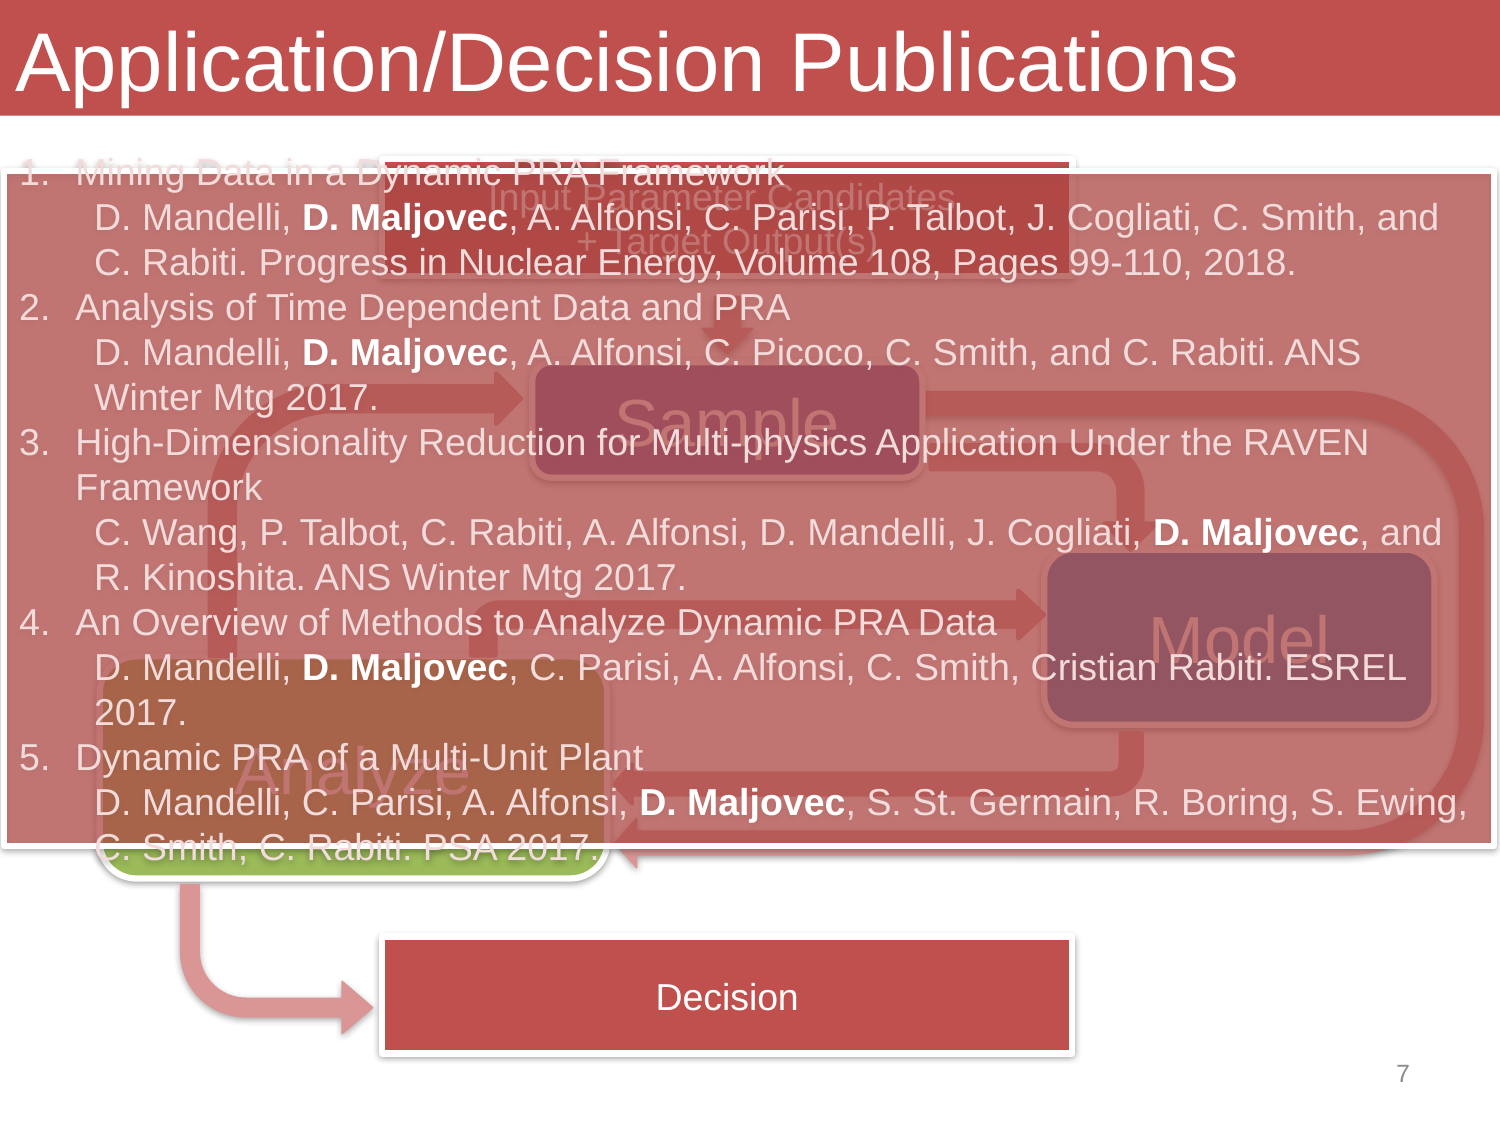

# Application/Decision Publications
Input Parameter Candidates
+ Target Output(s)
Mining Data in a Dynamic PRA Framework
D. Mandelli, D. Maljovec, A. Alfonsi, C. Parisi, P. Talbot, J. Cogliati, C. Smith, and C. Rabiti. Progress in Nuclear Energy, Volume 108, Pages 99-110, 2018.
Analysis of Time Dependent Data and PRA
D. Mandelli, D. Maljovec, A. Alfonsi, C. Picoco, C. Smith, and C. Rabiti. ANS Winter Mtg 2017.
High-Dimensionality Reduction for Multi-physics Application Under the RAVEN Framework
C. Wang, P. Talbot, C. Rabiti, A. Alfonsi, D. Mandelli, J. Cogliati, D. Maljovec, and R. Kinoshita. ANS Winter Mtg 2017.
An Overview of Methods to Analyze Dynamic PRA Data
D. Mandelli, D. Maljovec, C. Parisi, A. Alfonsi, C. Smith, Cristian Rabiti. ESREL 2017.
Dynamic PRA of a Multi-Unit Plant
	D. Mandelli, C. Parisi, A. Alfonsi, D. Maljovec, S. St. Germain, R. Boring, S. Ewing, C. Smith, C. Rabiti. PSA 2017.

Sample

Model

Analyze

Decision
7